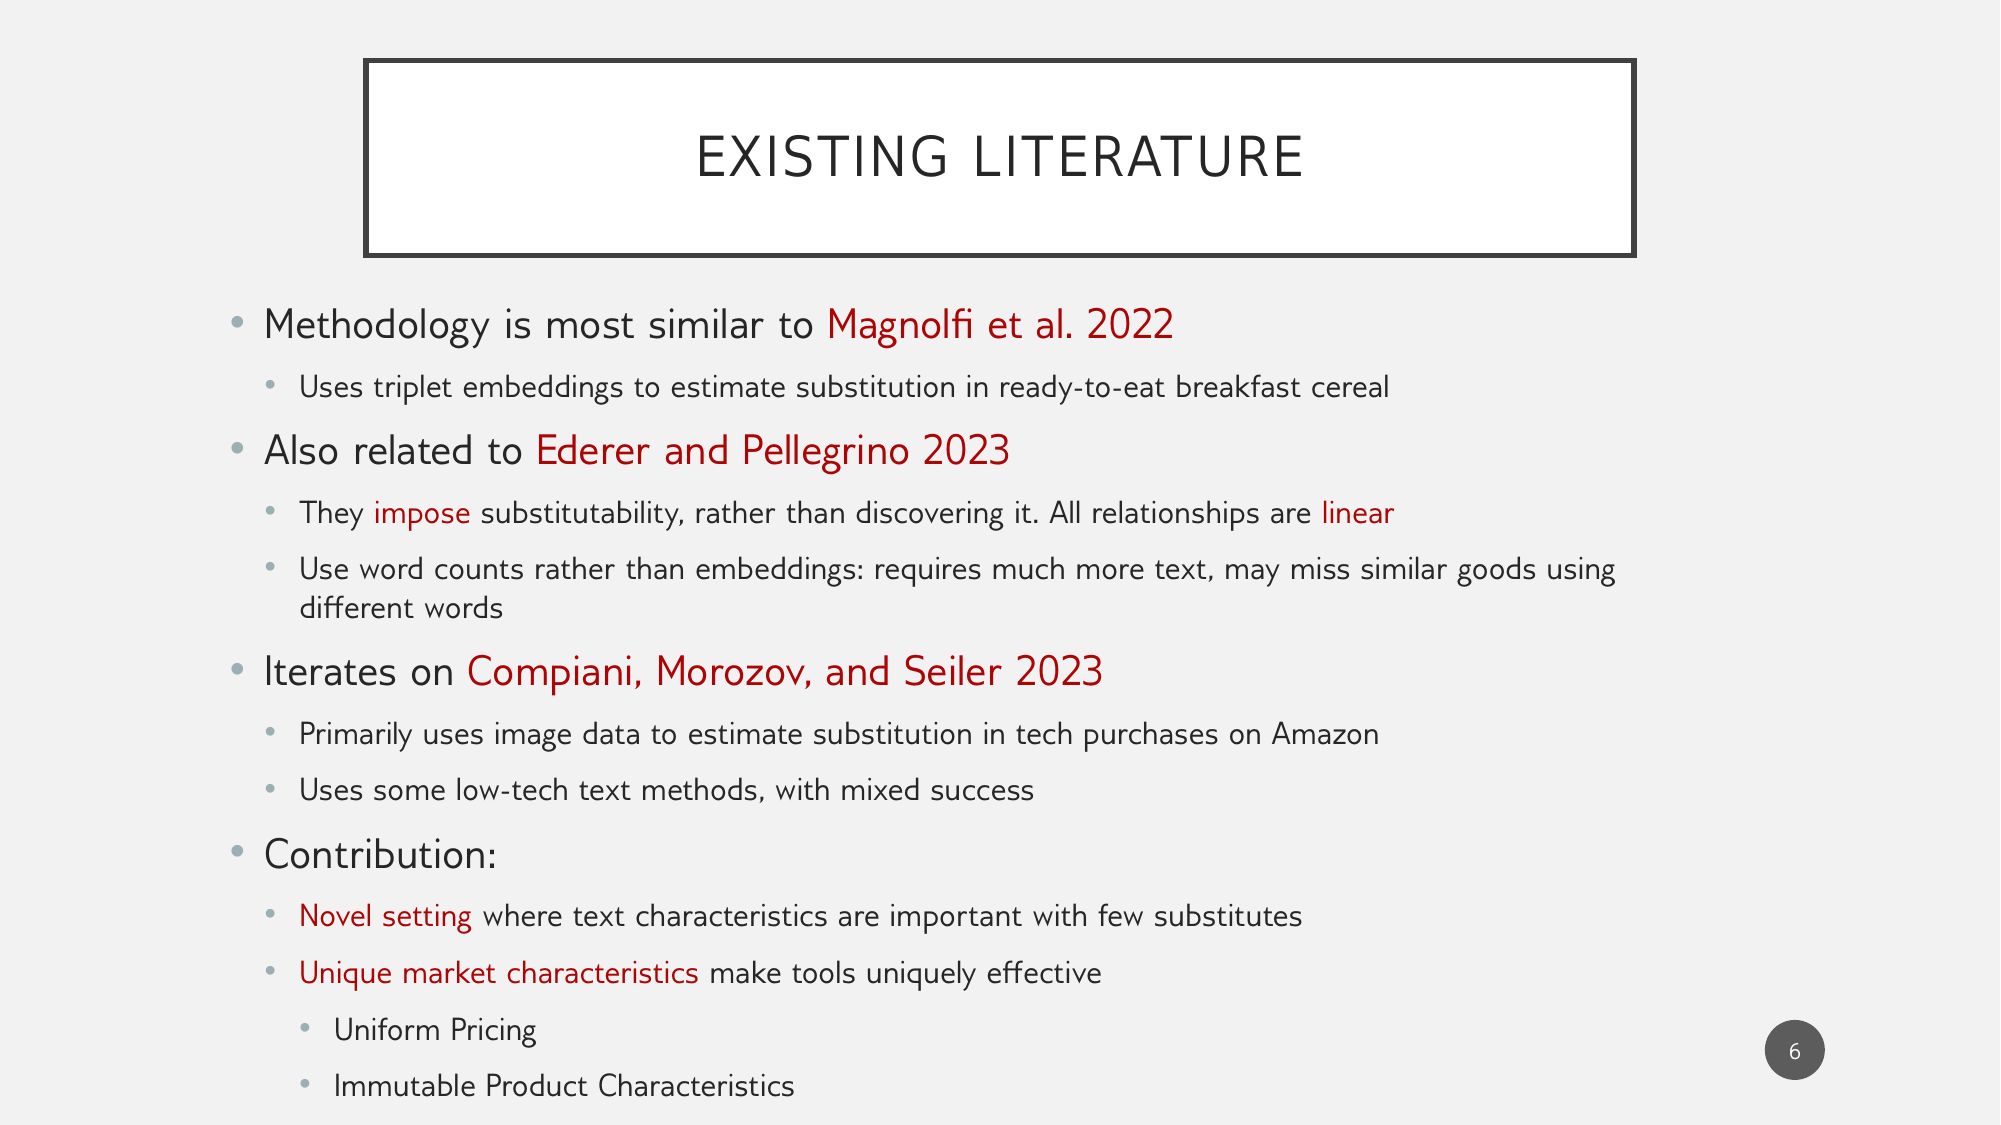

# Existing Literature
Methodology is most similar to Magnolfi et al. 2022
Uses triplet embeddings to estimate substitution in ready-to-eat breakfast cereal
Also related to Ederer and Pellegrino 2023
They impose substitutability, rather than discovering it. All relationships are linear
Use word counts rather than embeddings: requires much more text, may miss similar goods using different words
Iterates on Compiani, Morozov, and Seiler 2023
Primarily uses image data to estimate substitution in tech purchases on Amazon
Uses some low-tech text methods, with mixed success
Contribution:
Novel setting where text characteristics are important with few substitutes
Unique market characteristics make tools uniquely effective
Uniform Pricing
Immutable Product Characteristics
6